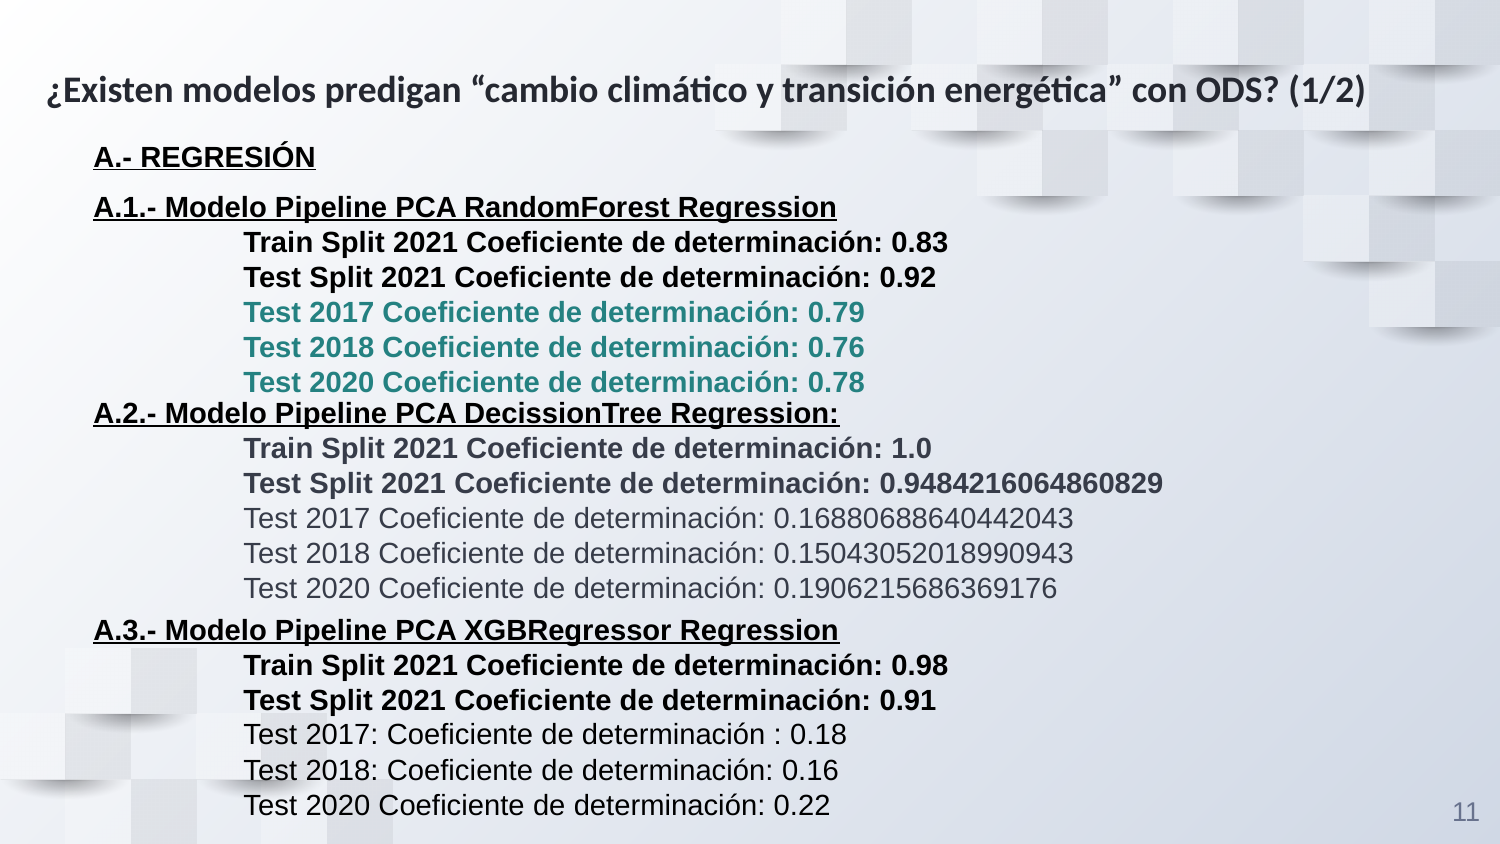

# ¿Existen modelos predigan “cambio climático y transición energética” con ODS? (1/2)
A.- REGRESIÓN
A.1.- Modelo Pipeline PCA RandomForest Regression
	Train Split 2021 Coeficiente de determinación: 0.83
	Test Split 2021 Coeficiente de determinación: 0.92
	Test 2017 Coeficiente de determinación: 0.79
	Test 2018 Coeficiente de determinación: 0.76
	Test 2020 Coeficiente de determinación: 0.78
A.2.- Modelo Pipeline PCA DecissionTree Regression:
	Train Split 2021 Coeficiente de determinación: 1.0
	Test Split 2021 Coeficiente de determinación: 0.9484216064860829
	Test 2017 Coeficiente de determinación: 0.16880688640442043
	Test 2018 Coeficiente de determinación: 0.15043052018990943
	Test 2020 Coeficiente de determinación: 0.1906215686369176
A.3.- Modelo Pipeline PCA XGBRegressor Regression
	Train Split 2021 Coeficiente de determinación: 0.98
	Test Split 2021 Coeficiente de determinación: 0.91
	Test 2017: Coeficiente de determinación : 0.18
	Test 2018: Coeficiente de determinación: 0.16
	Test 2020 Coeficiente de determinación: 0.22
11